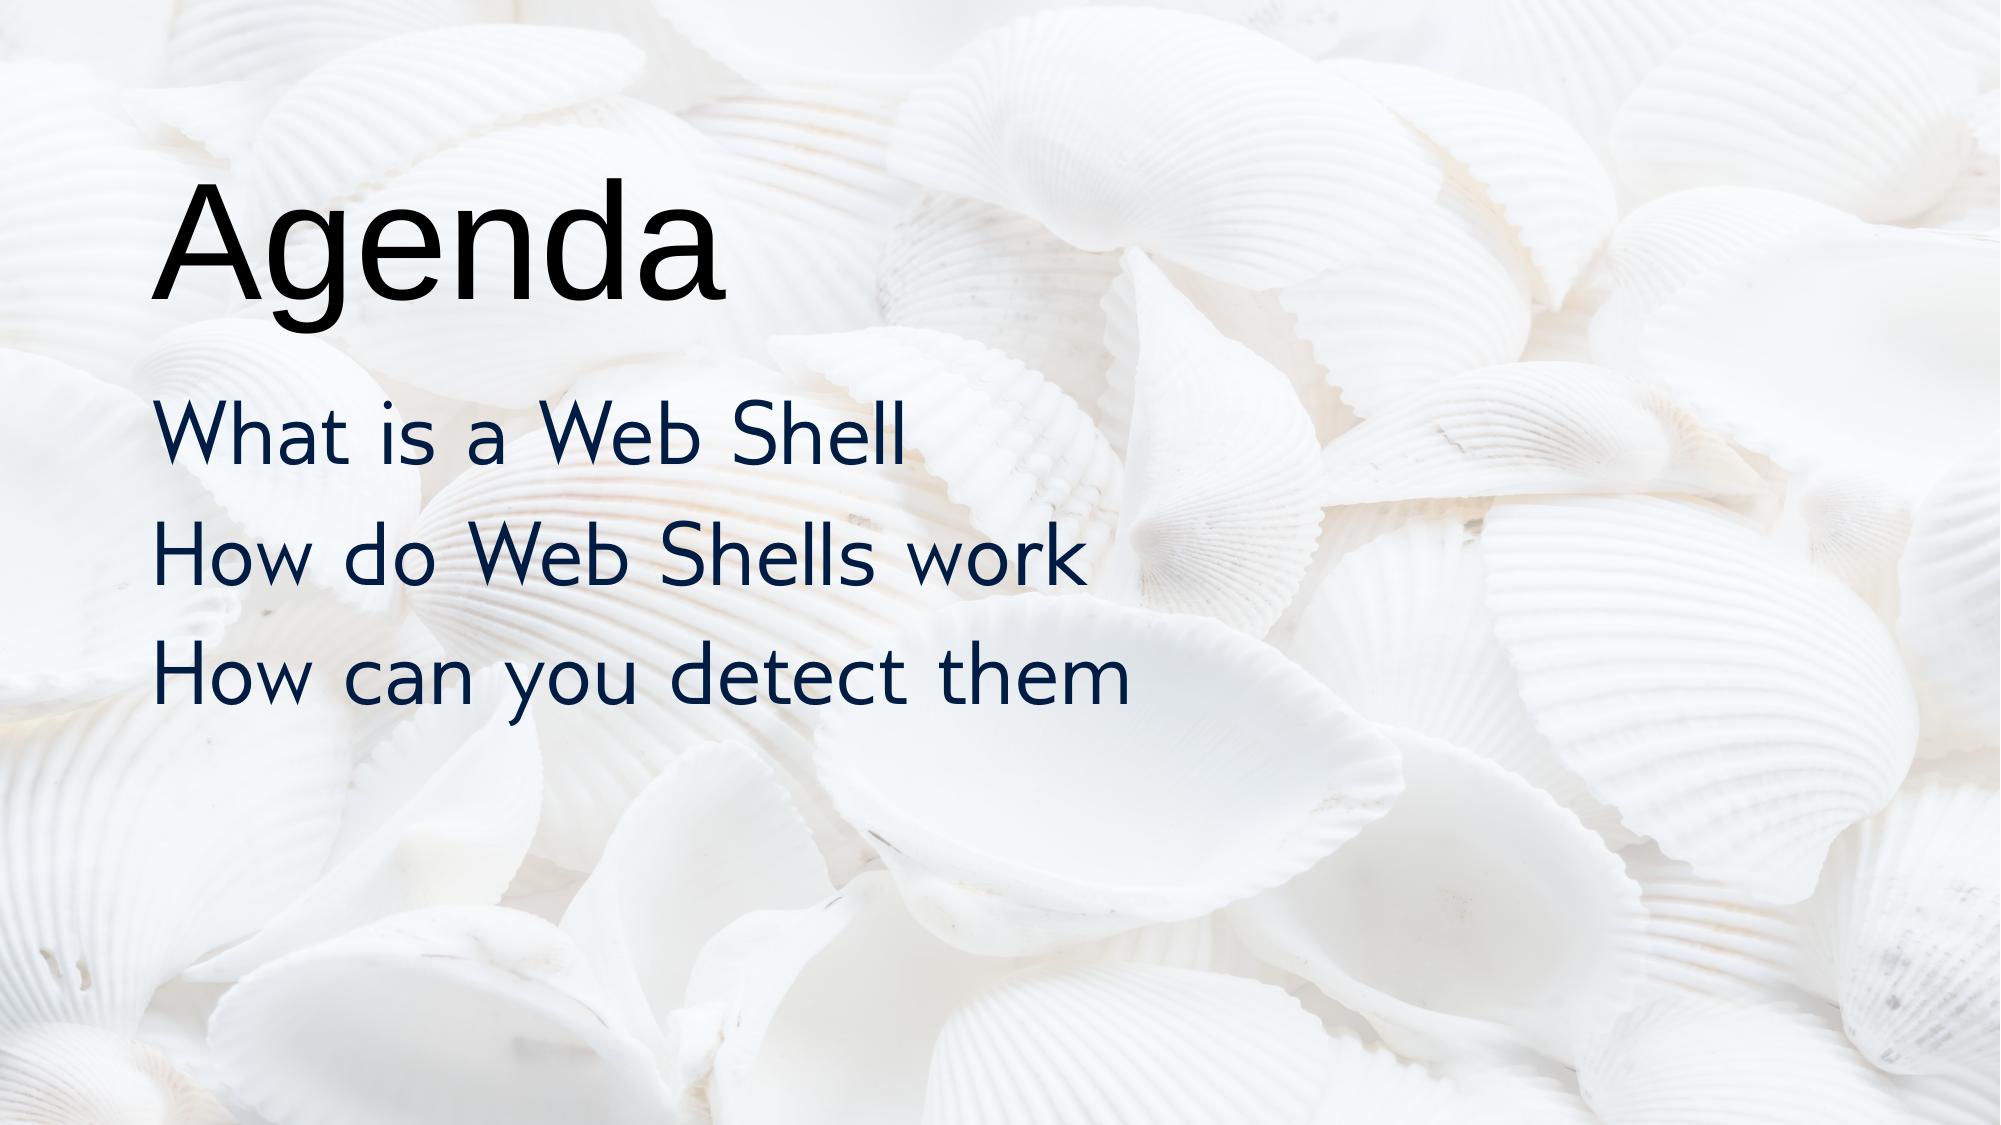

# Agenda
What is a Web Shell
How do Web Shells work
How can you detect them